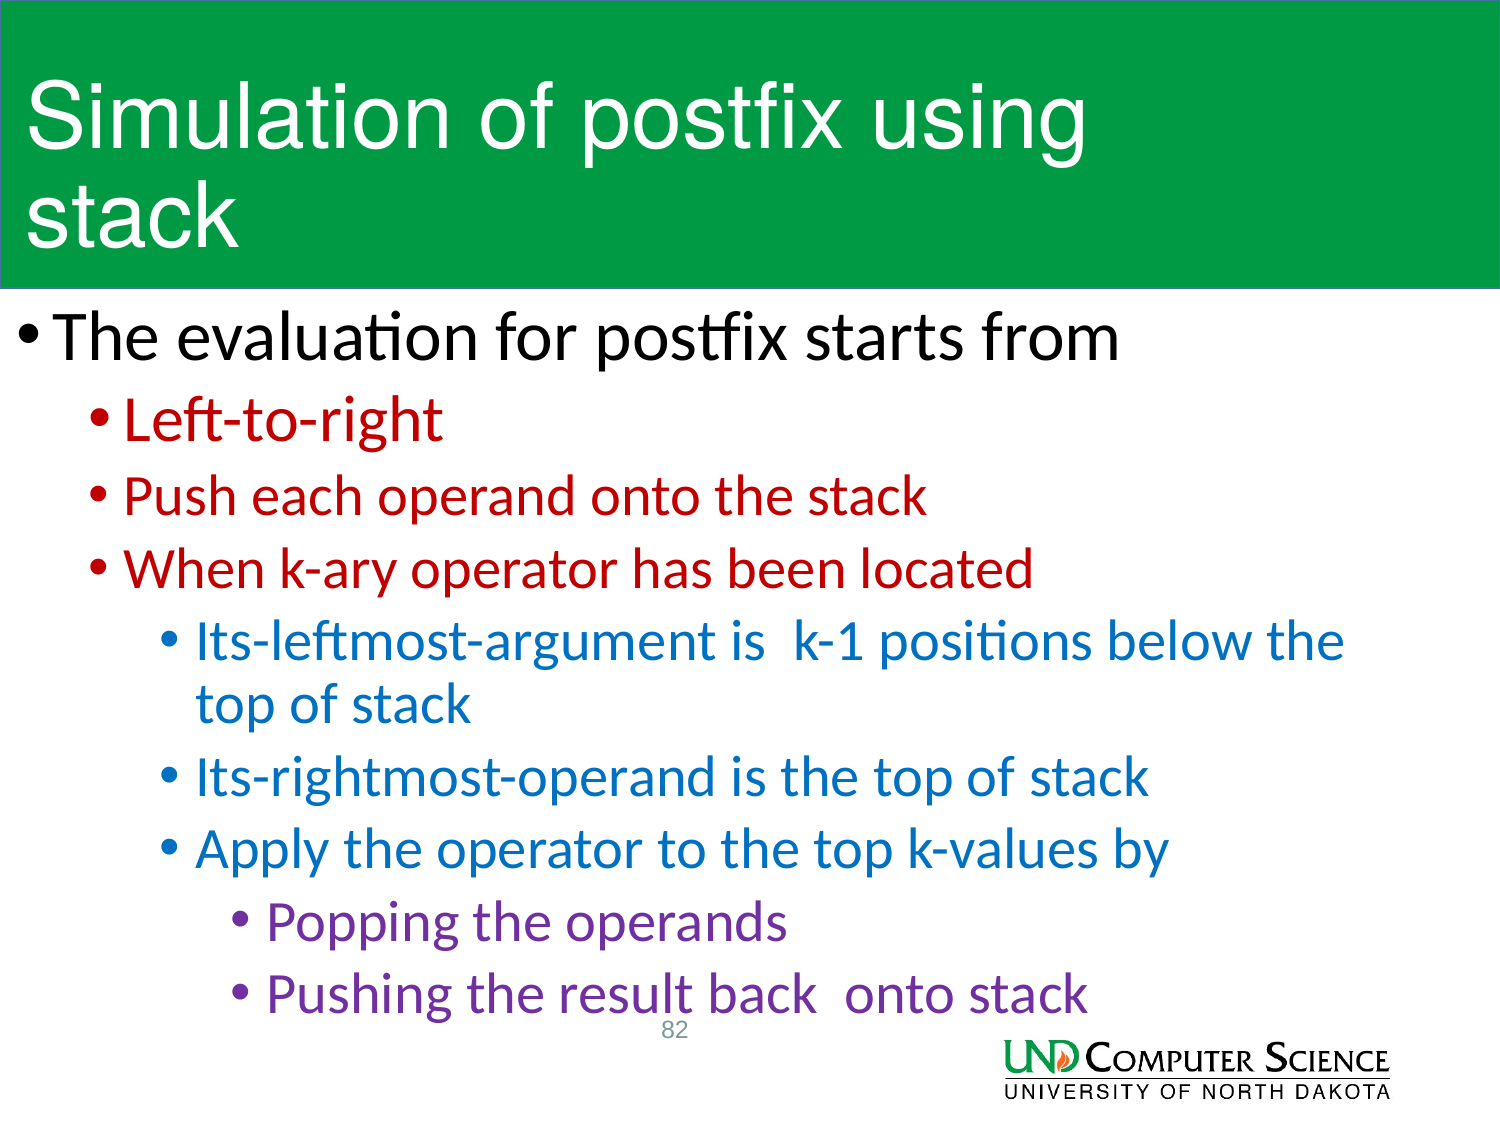

# Simulation of postfix using stack
The evaluation for postfix starts from
Left-to-right
Push each operand onto the stack
When k-ary operator has been located
Its-leftmost-argument is  k-1 positions below the top of stack
Its-rightmost-operand is the top of stack
Apply the operator to the top k-values by
Popping the operands
Pushing the result back  onto stack
82